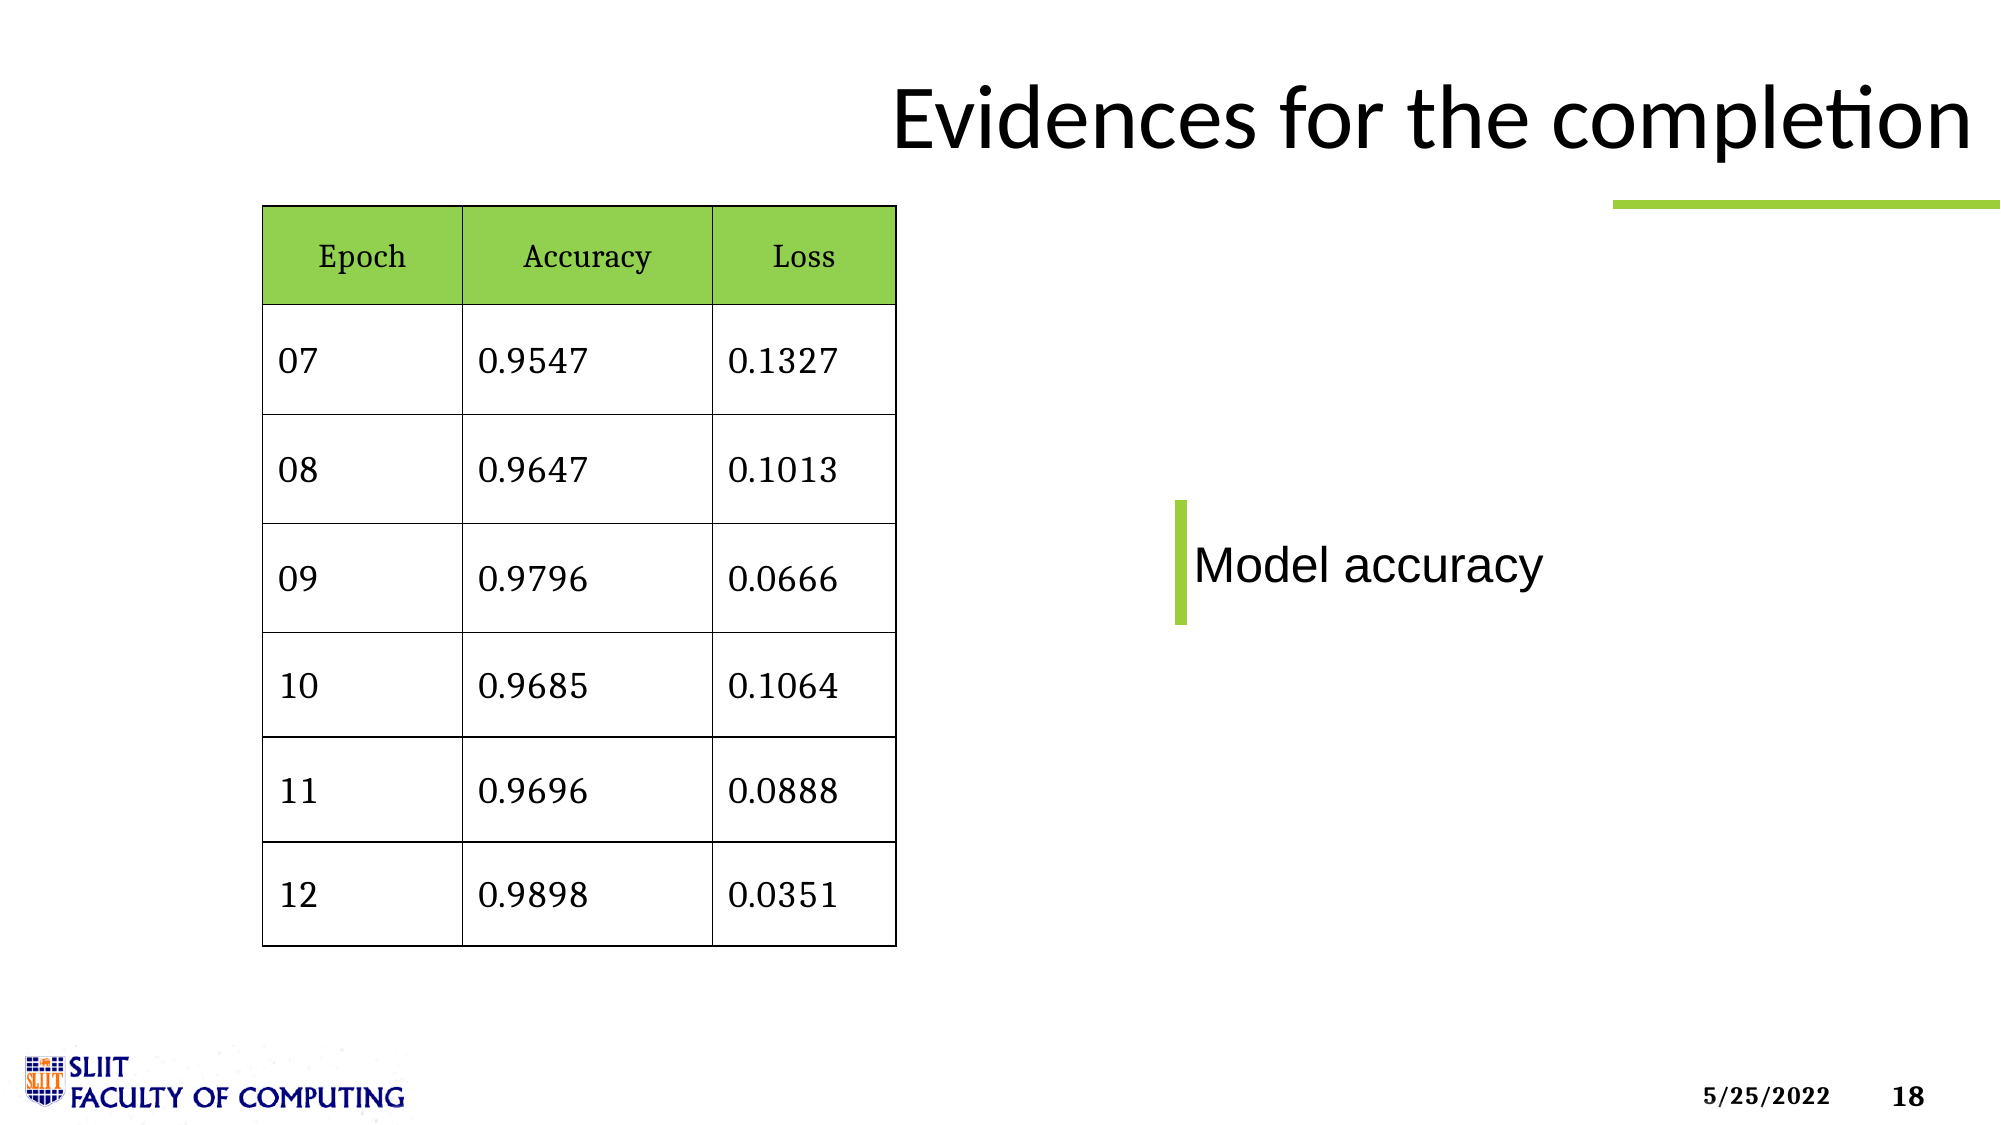

# Evidences for the completion
| Epoch | Accuracy | Loss |
| --- | --- | --- |
| 07 | 0.9547 | 0.1327 |
| 08 | 0.9647 | 0.1013 |
| 09 | 0.9796 | 0.0666 |
| 10 | 0.9685 | 0.1064 |
| 11 | 0.9696 | 0.0888 |
| 12 | 0.9898 | 0.0351 |
Model accuracy